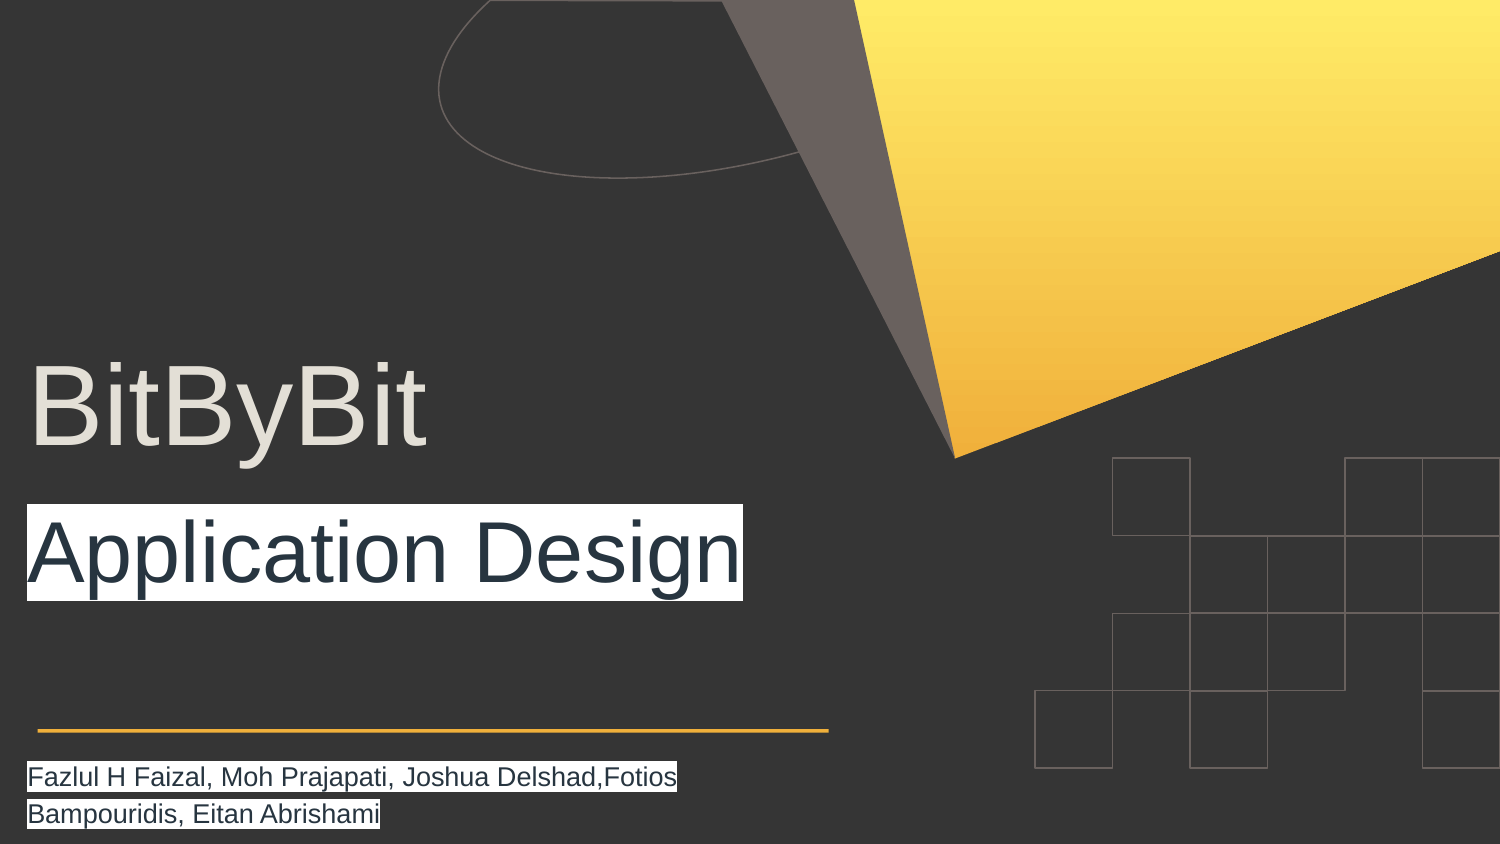

# BitByBit
Application Design

Fazlul H Faizal, Moh Prajapati, Joshua Delshad,Fotios Bampouridis, Eitan Abrishami